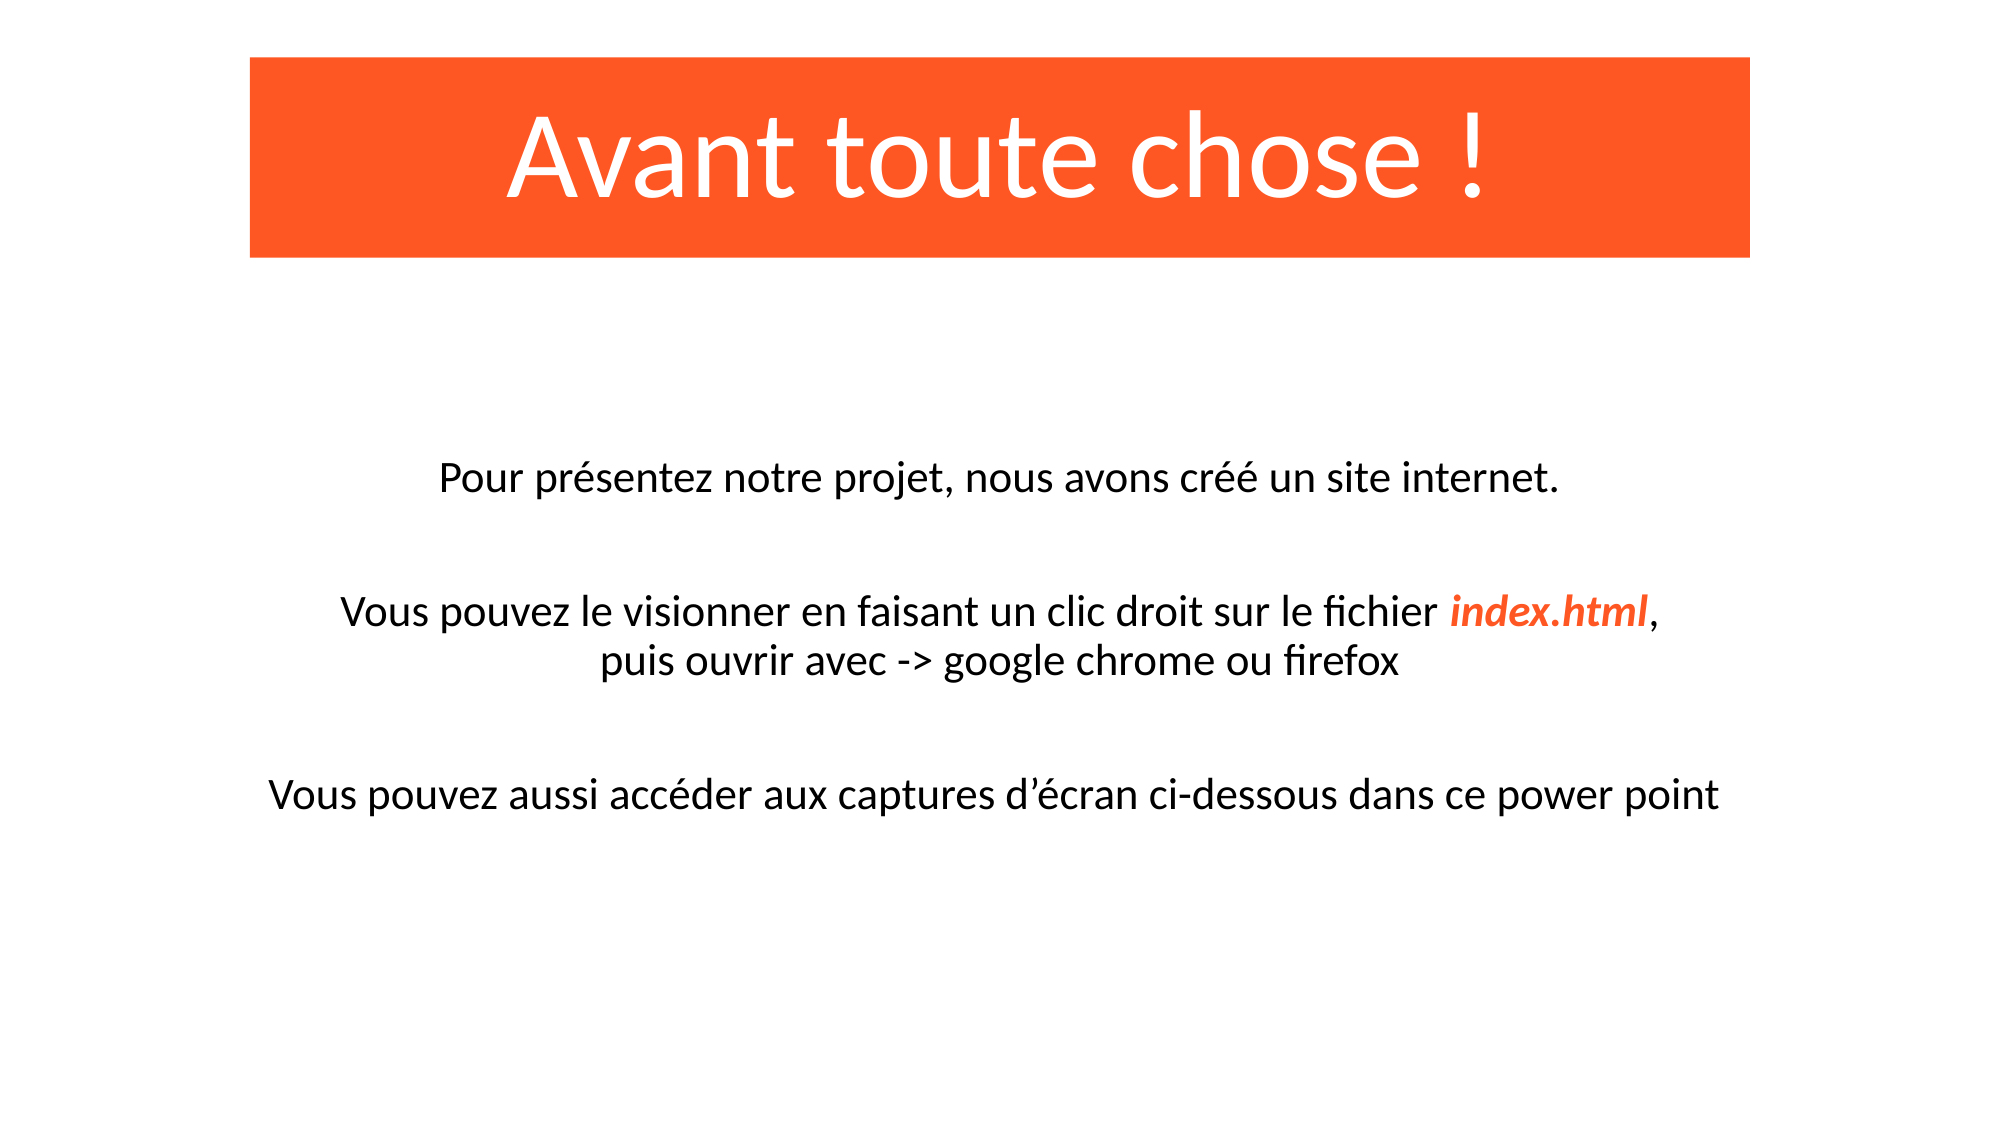

# Avant toute chose !
Pour présentez notre projet, nous avons créé un site internet.

Vous pouvez le visionner en faisant un clic droit sur le fichier index.html,
puis ouvrir avec -> google chrome ou firefox

Vous pouvez aussi accéder aux captures d’écran ci-dessous dans ce power point